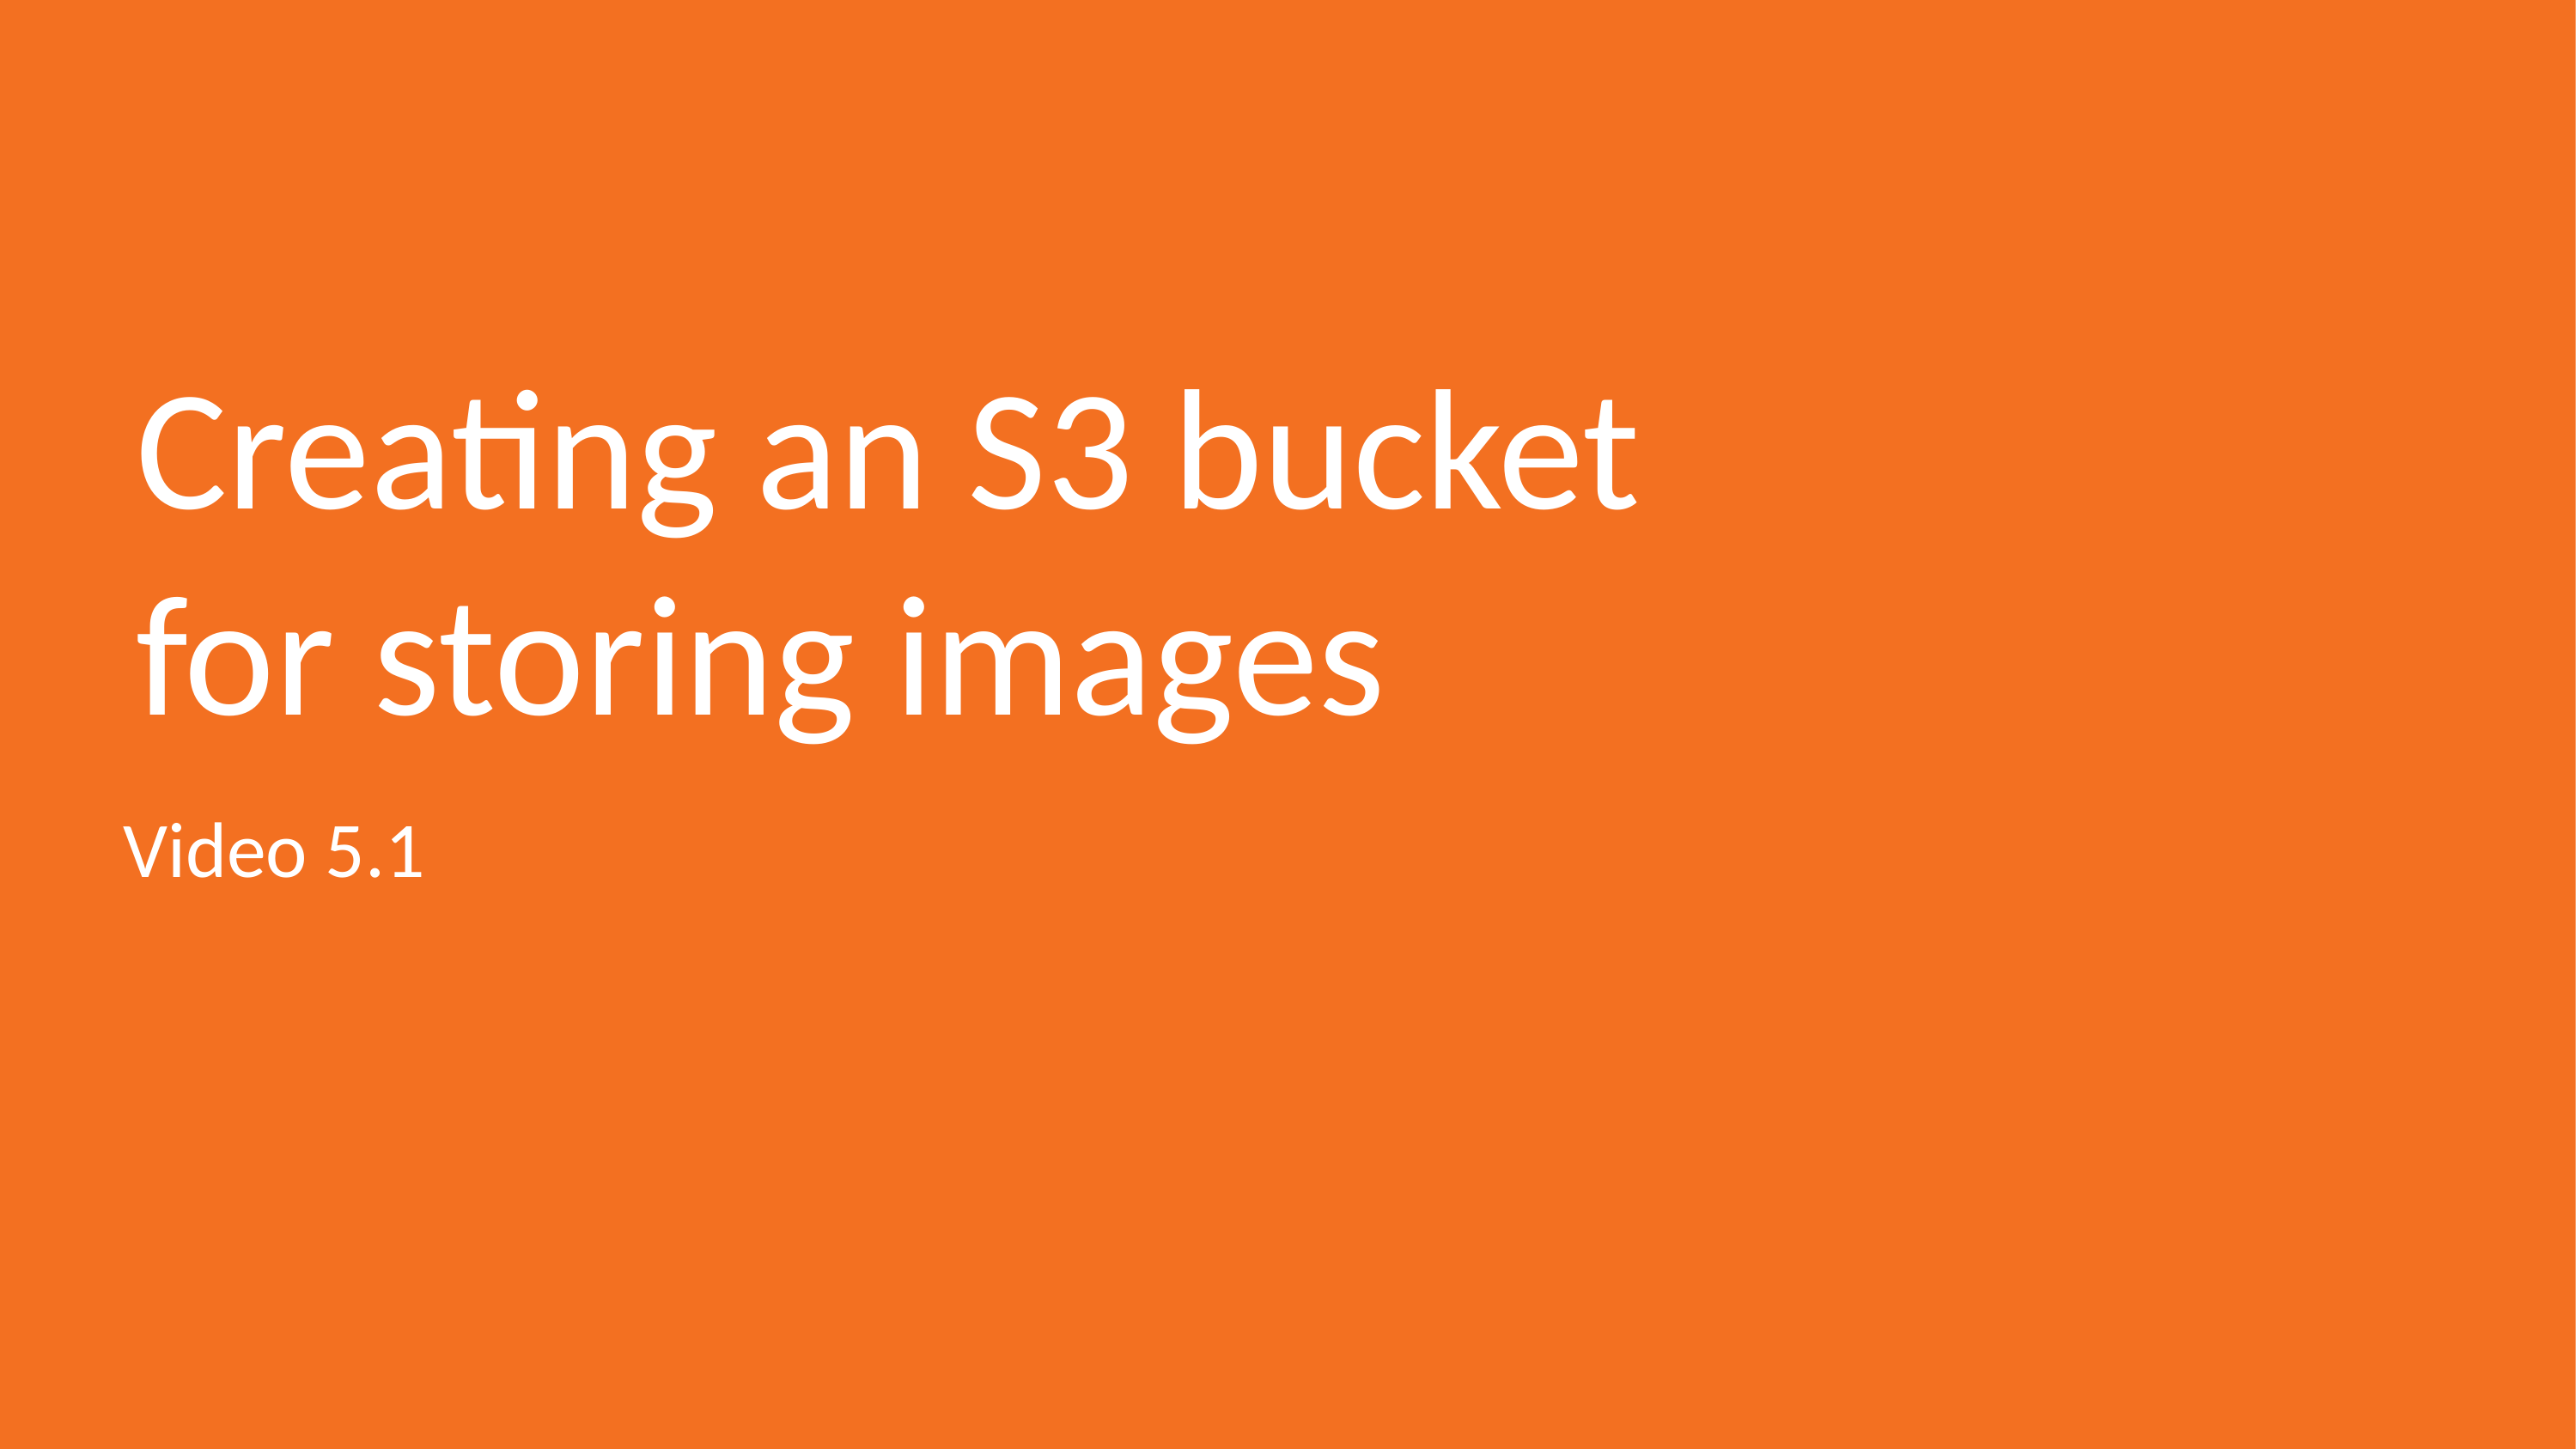

# Creating an S3 bucket for storing images
Video 5.1